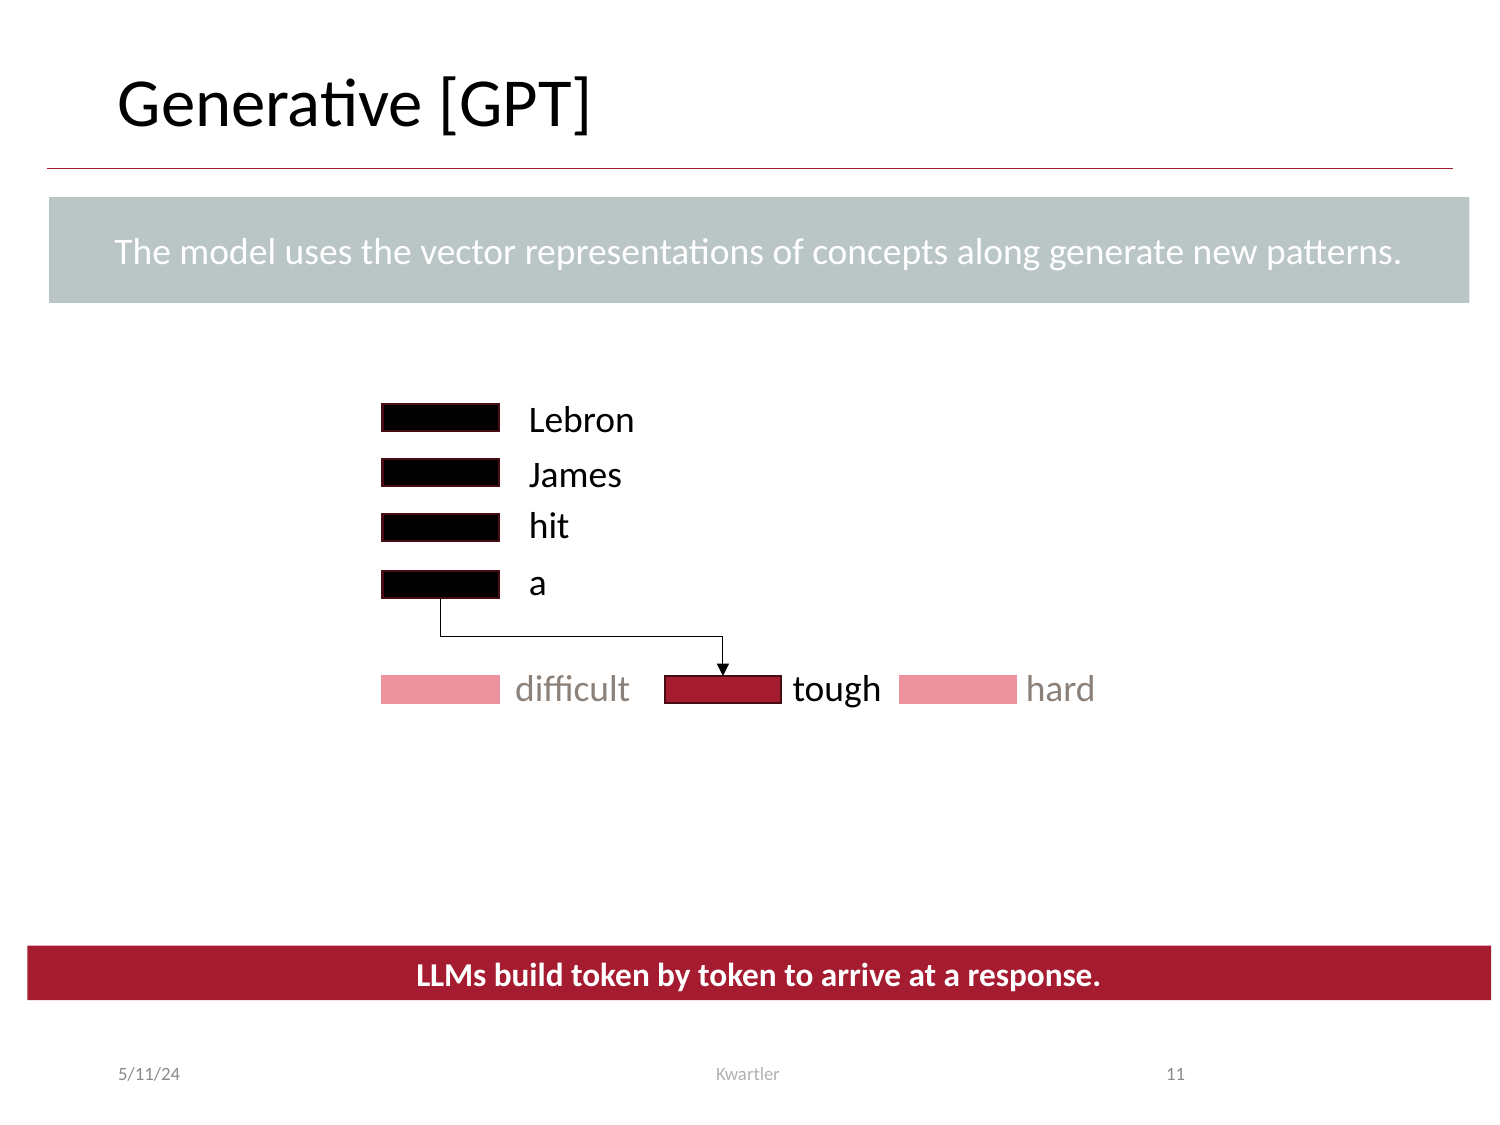

# Generative [GPT]
The model uses the vector representations of concepts along generate new patterns.
Lebron

James

hit

a

tough
hard
difficult

LLMs build token by token to arrive at a response.
5/11/24
Kwartler
11